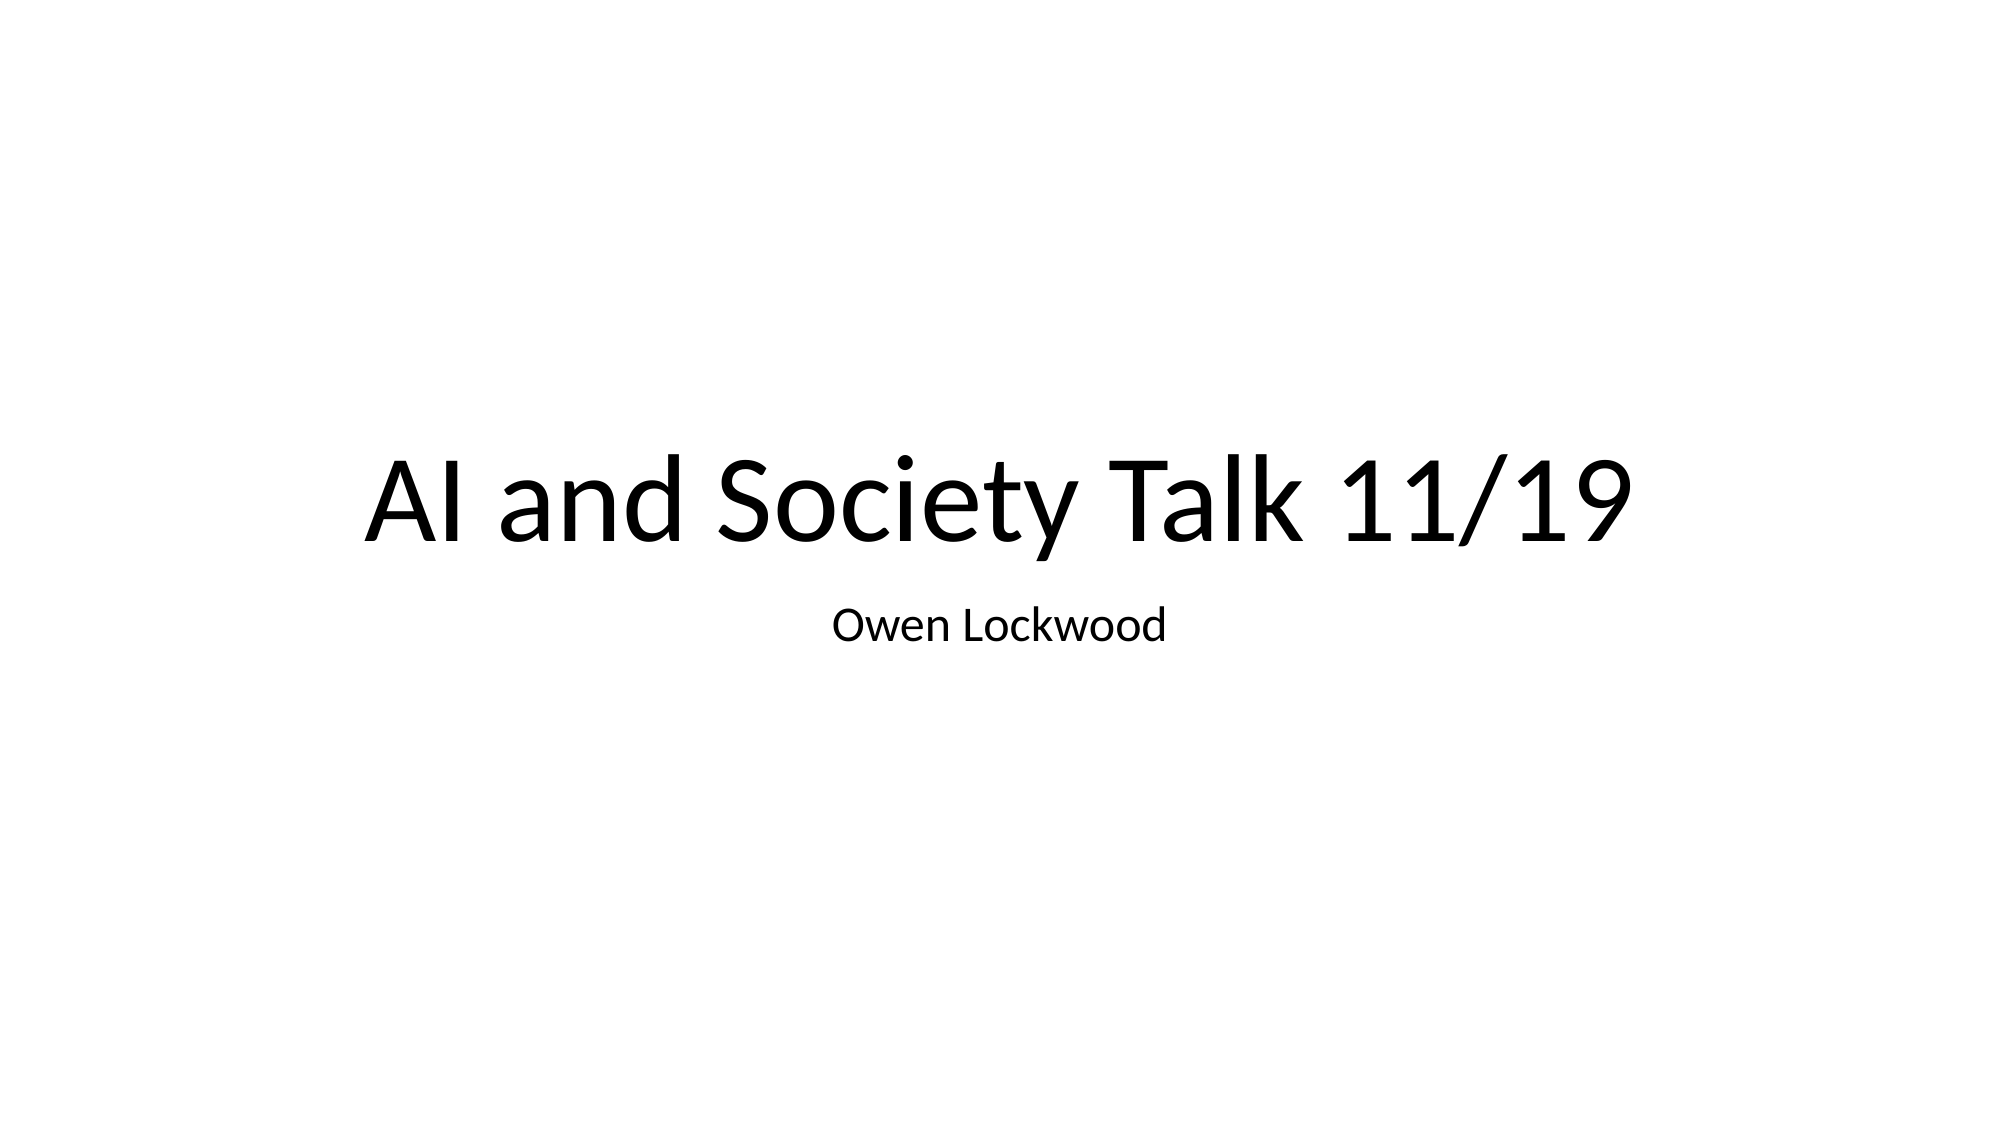

# AI and Society Talk 11/19
Owen Lockwood